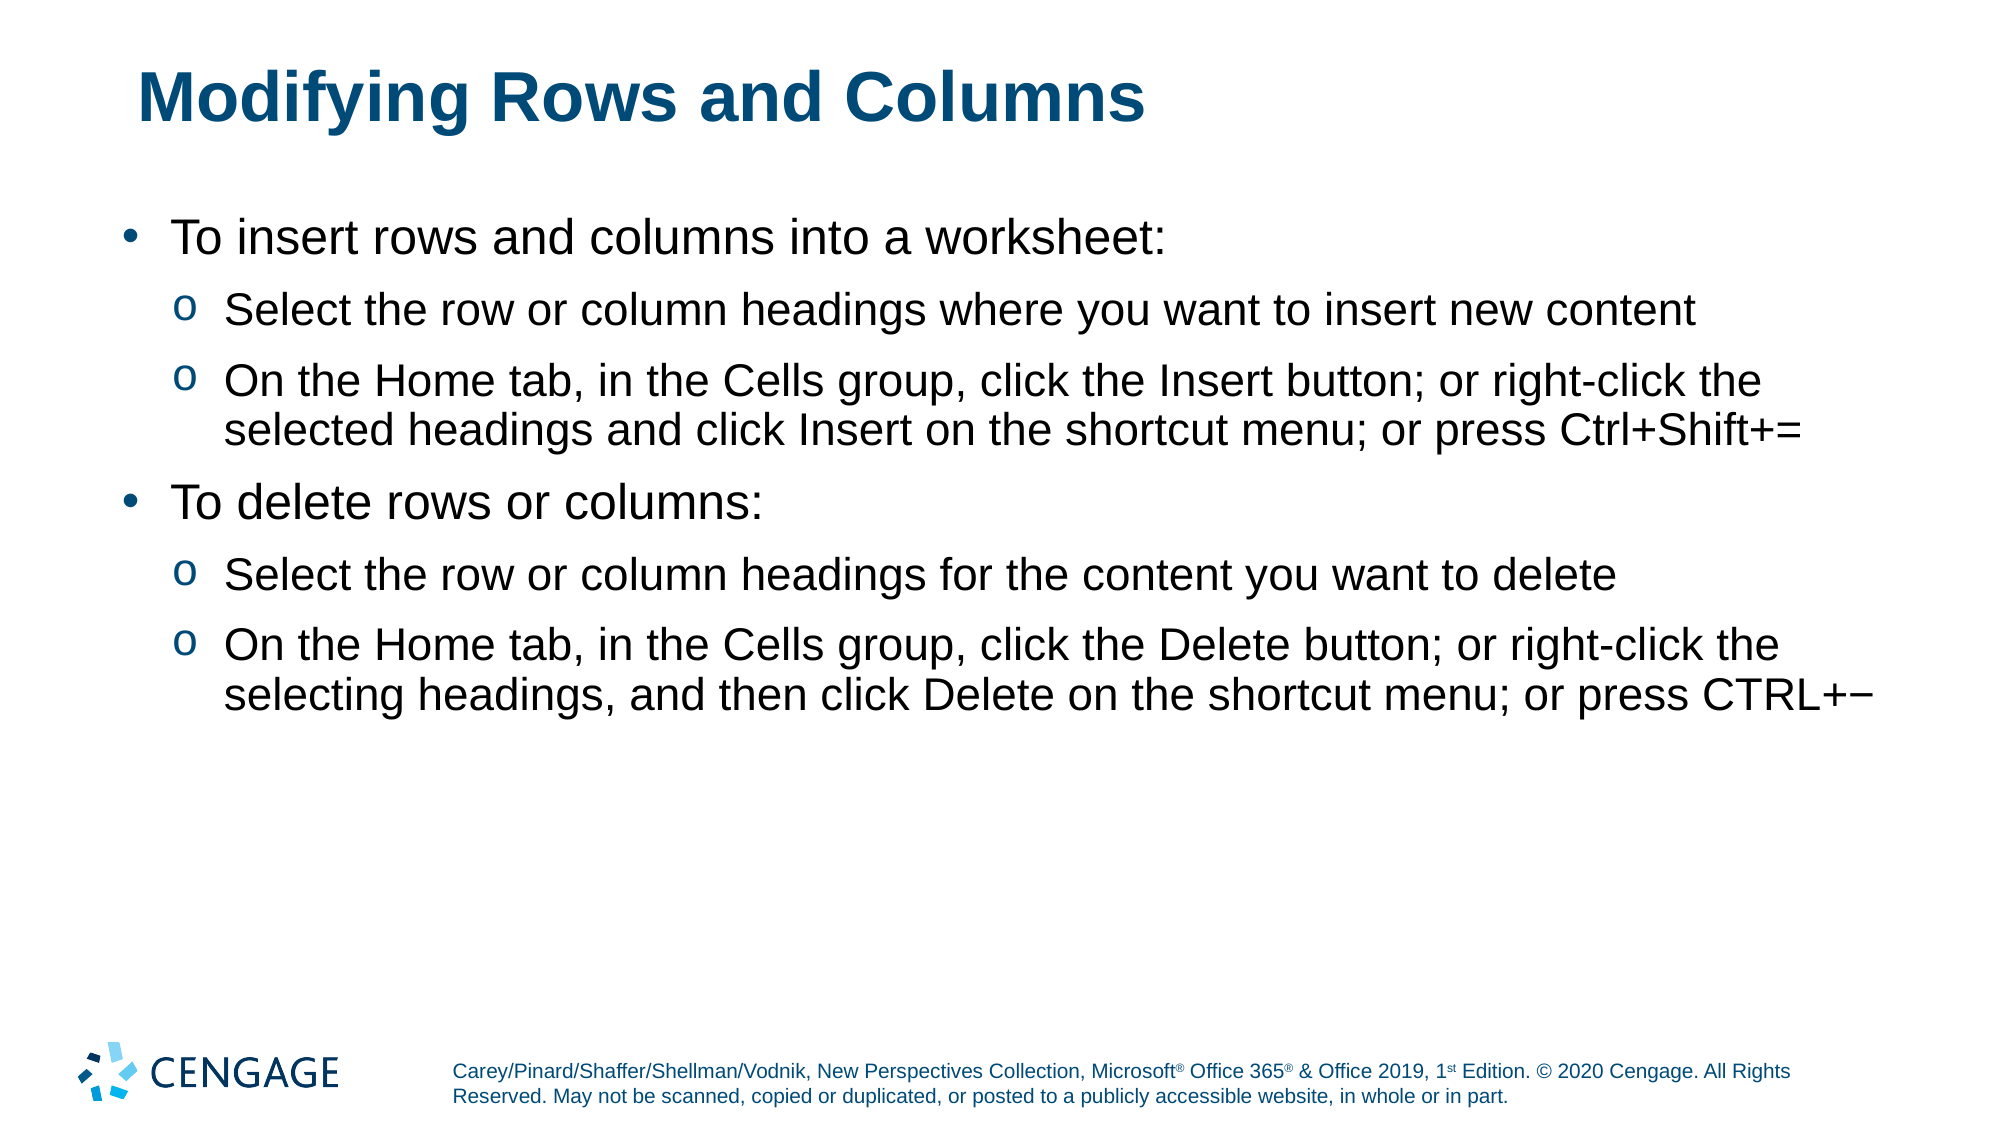

# Modifying Rows and Columns
To insert rows and columns into a worksheet:
Select the row or column headings where you want to insert new content
On the Home tab, in the Cells group, click the Insert button; or right-click the selected headings and click Insert on the shortcut menu; or press Ctrl+Shift+=
To delete rows or columns:
Select the row or column headings for the content you want to delete
On the Home tab, in the Cells group, click the Delete button; or right-click the selecting headings, and then click Delete on the shortcut menu; or press CTRL+−